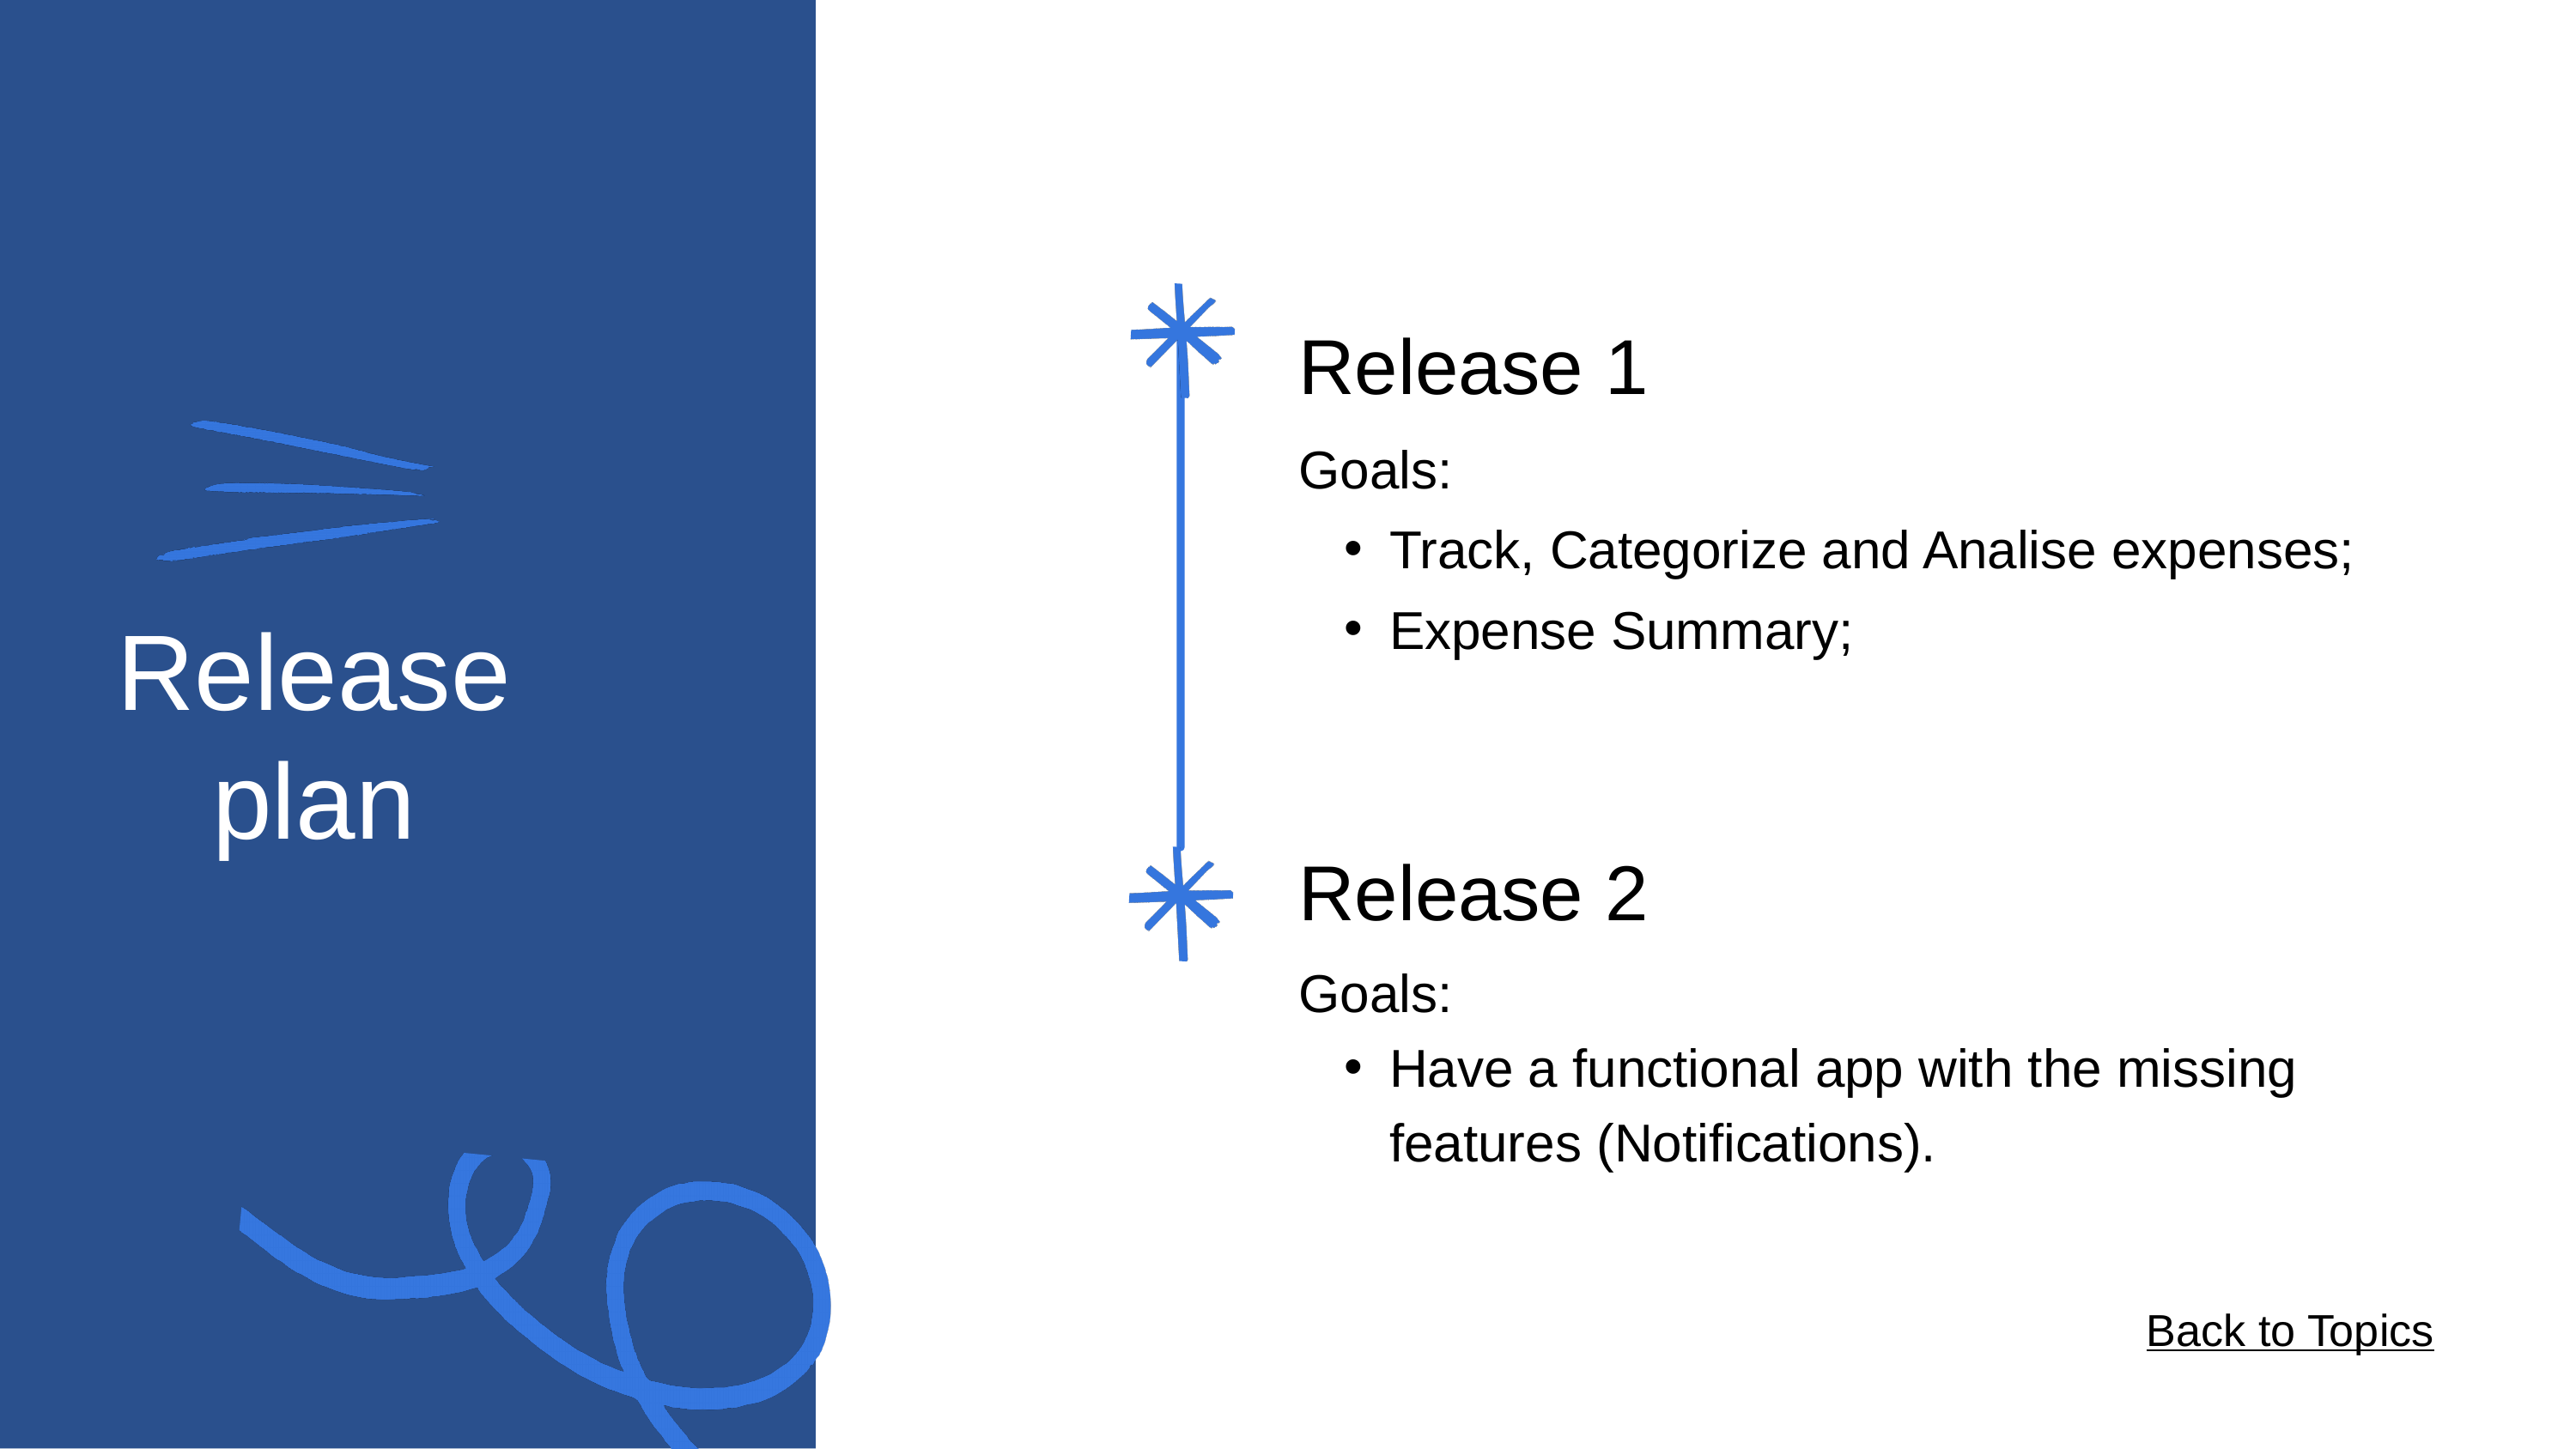

Release 1
Goals:
Track, Categorize and Analise expenses;
Expense Summary;

Release
plan
Release 2
Goals:
Have a functional app with the missing features (Notifications).

Back to Topics